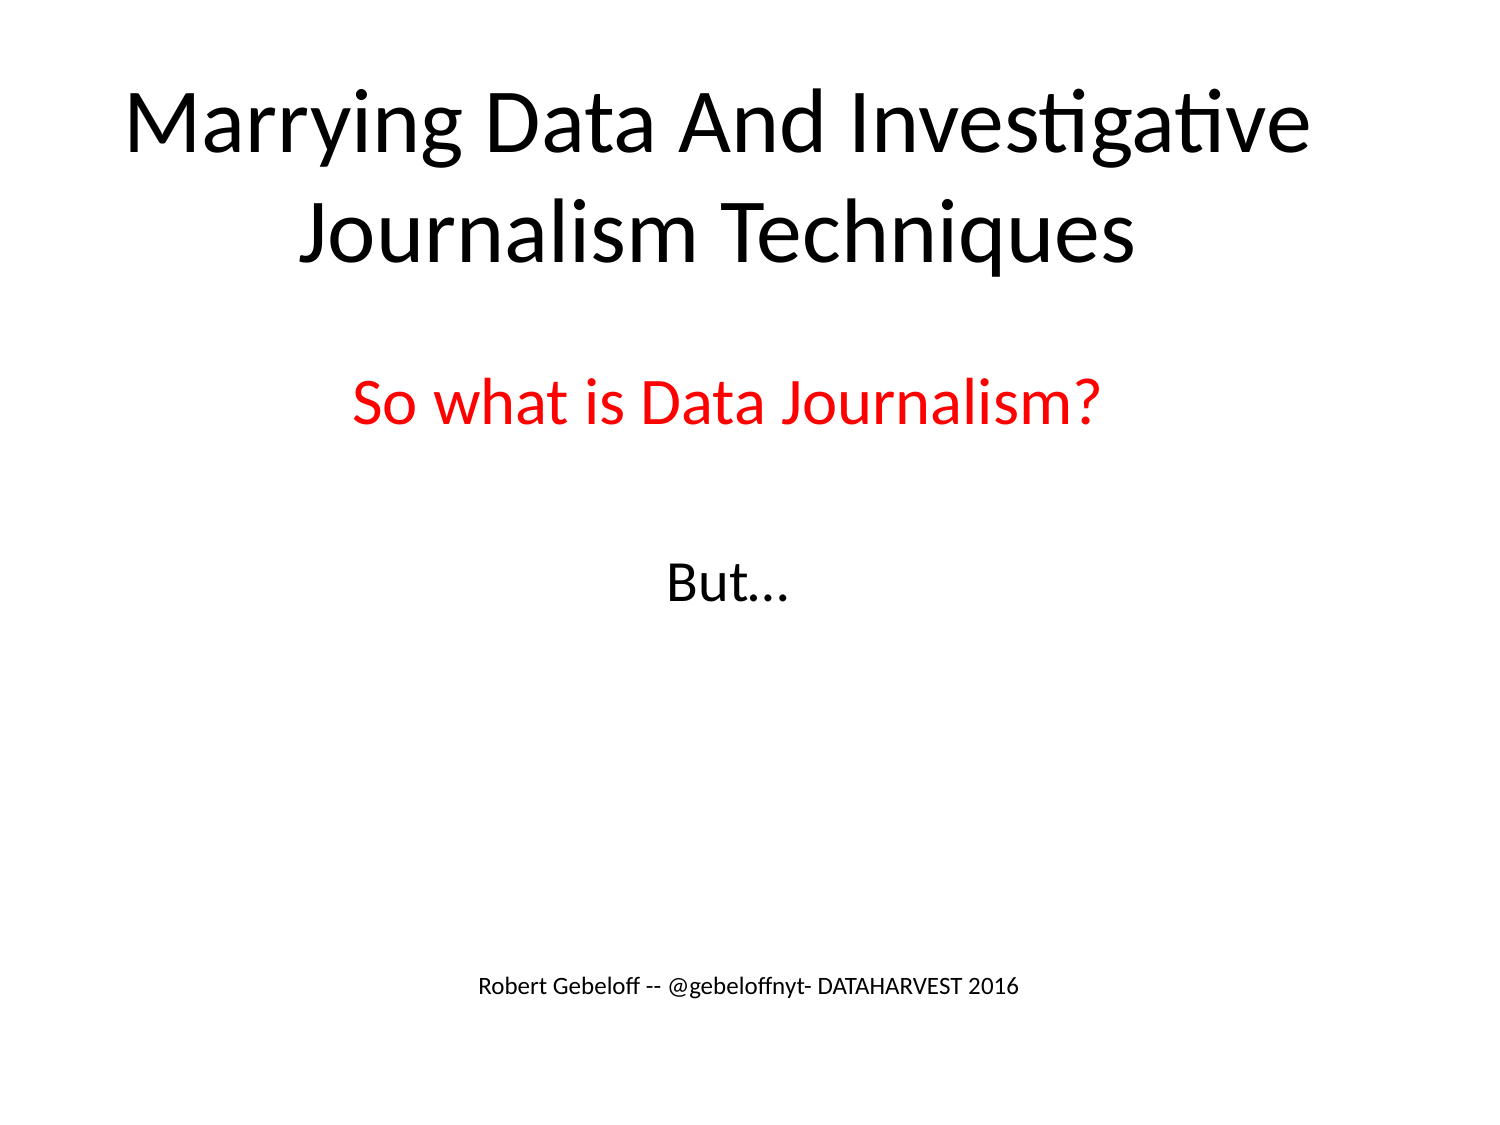

# Marrying Data And Investigative Journalism Techniques
So what is Data Journalism?

But…
Robert Gebeloff -- @gebeloffnyt- DATAHARVEST 2016